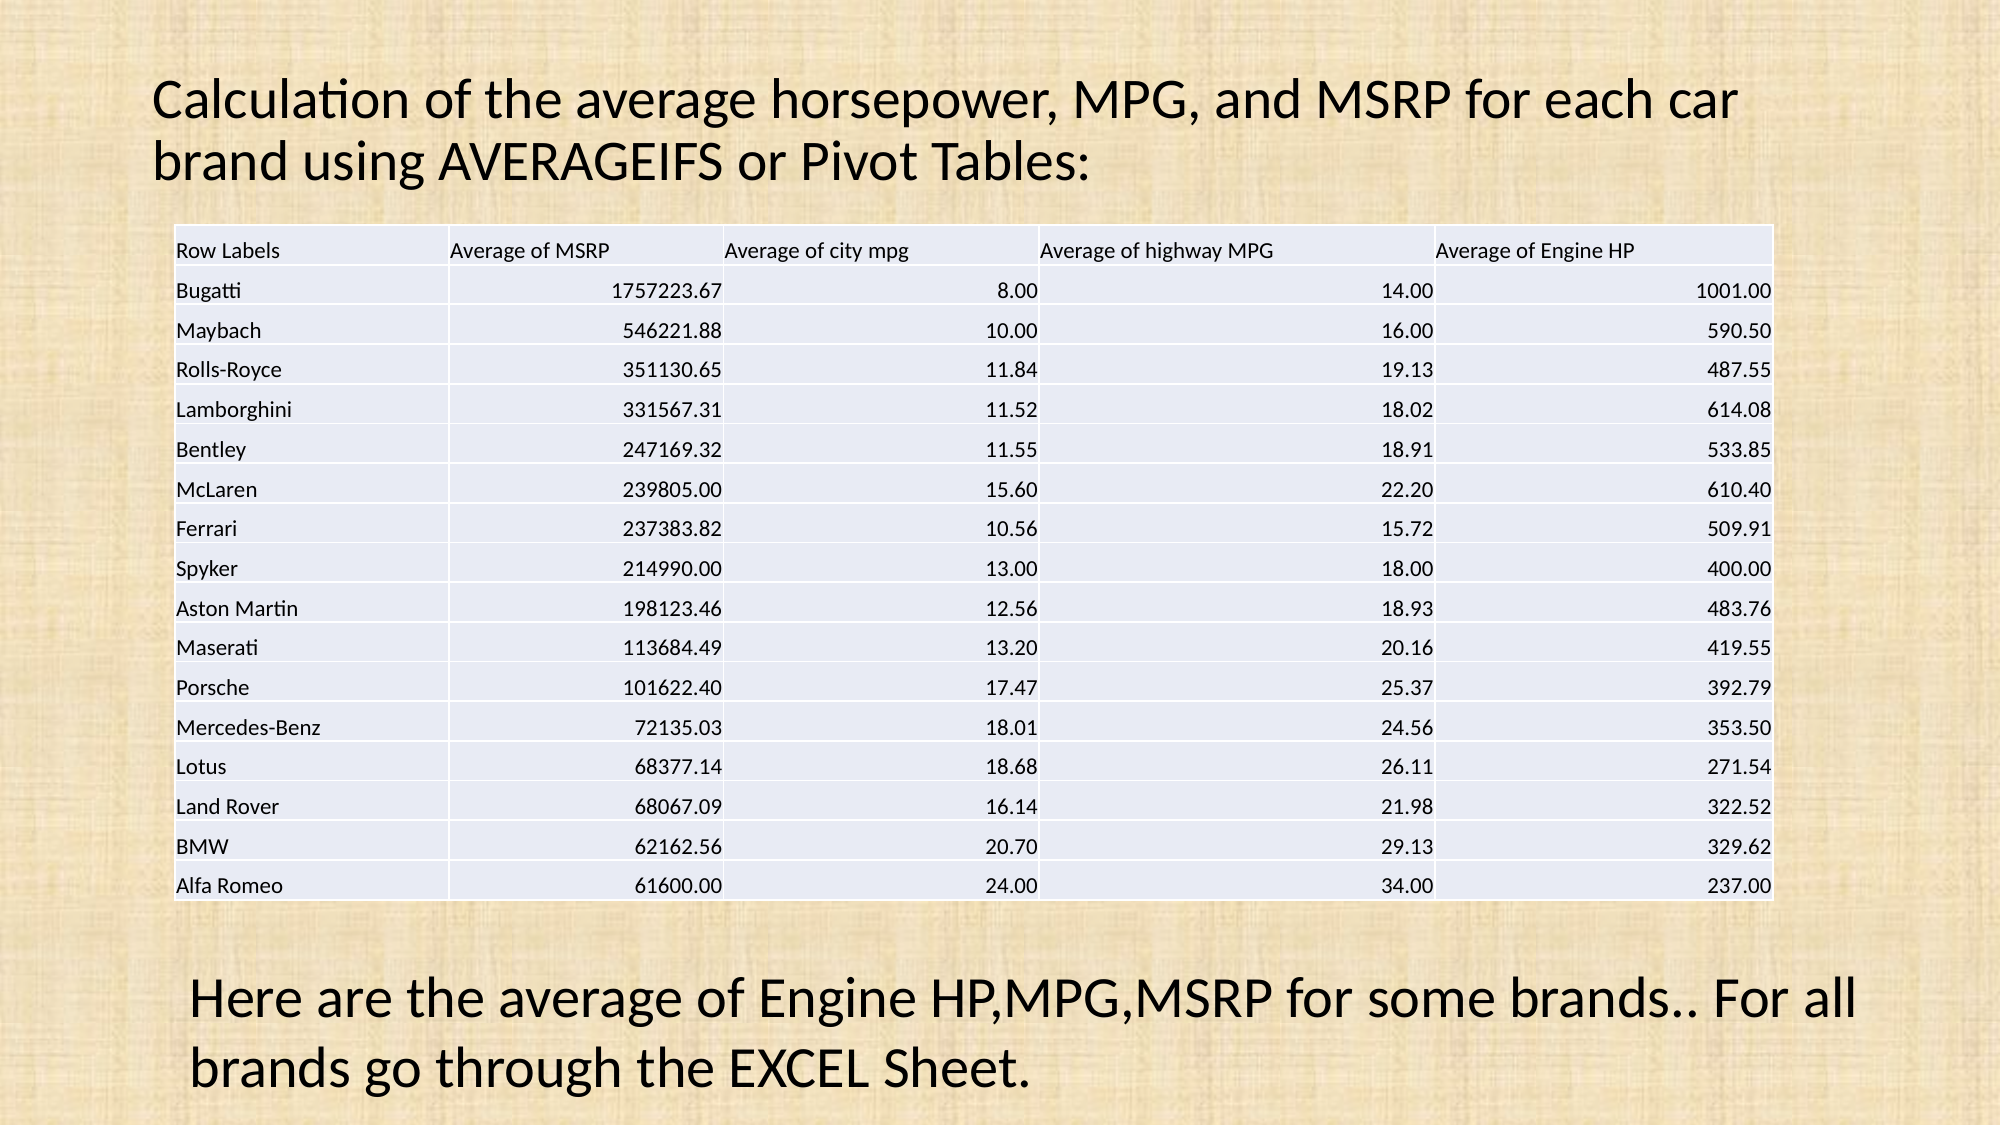

# Calculation of the average horsepower, MPG, and MSRP for each car brand using AVERAGEIFS or Pivot Tables:
| Row Labels | Average of MSRP | Average of city mpg | Average of highway MPG | Average of Engine HP |
| --- | --- | --- | --- | --- |
| Bugatti | 1757223.67 | 8.00 | 14.00 | 1001.00 |
| Maybach | 546221.88 | 10.00 | 16.00 | 590.50 |
| Rolls-Royce | 351130.65 | 11.84 | 19.13 | 487.55 |
| Lamborghini | 331567.31 | 11.52 | 18.02 | 614.08 |
| Bentley | 247169.32 | 11.55 | 18.91 | 533.85 |
| McLaren | 239805.00 | 15.60 | 22.20 | 610.40 |
| Ferrari | 237383.82 | 10.56 | 15.72 | 509.91 |
| Spyker | 214990.00 | 13.00 | 18.00 | 400.00 |
| Aston Martin | 198123.46 | 12.56 | 18.93 | 483.76 |
| Maserati | 113684.49 | 13.20 | 20.16 | 419.55 |
| Porsche | 101622.40 | 17.47 | 25.37 | 392.79 |
| Mercedes-Benz | 72135.03 | 18.01 | 24.56 | 353.50 |
| Lotus | 68377.14 | 18.68 | 26.11 | 271.54 |
| Land Rover | 68067.09 | 16.14 | 21.98 | 322.52 |
| BMW | 62162.56 | 20.70 | 29.13 | 329.62 |
| Alfa Romeo | 61600.00 | 24.00 | 34.00 | 237.00 |
Here are the average of Engine HP,MPG,MSRP for some brands.. For all brands go through the EXCEL Sheet.